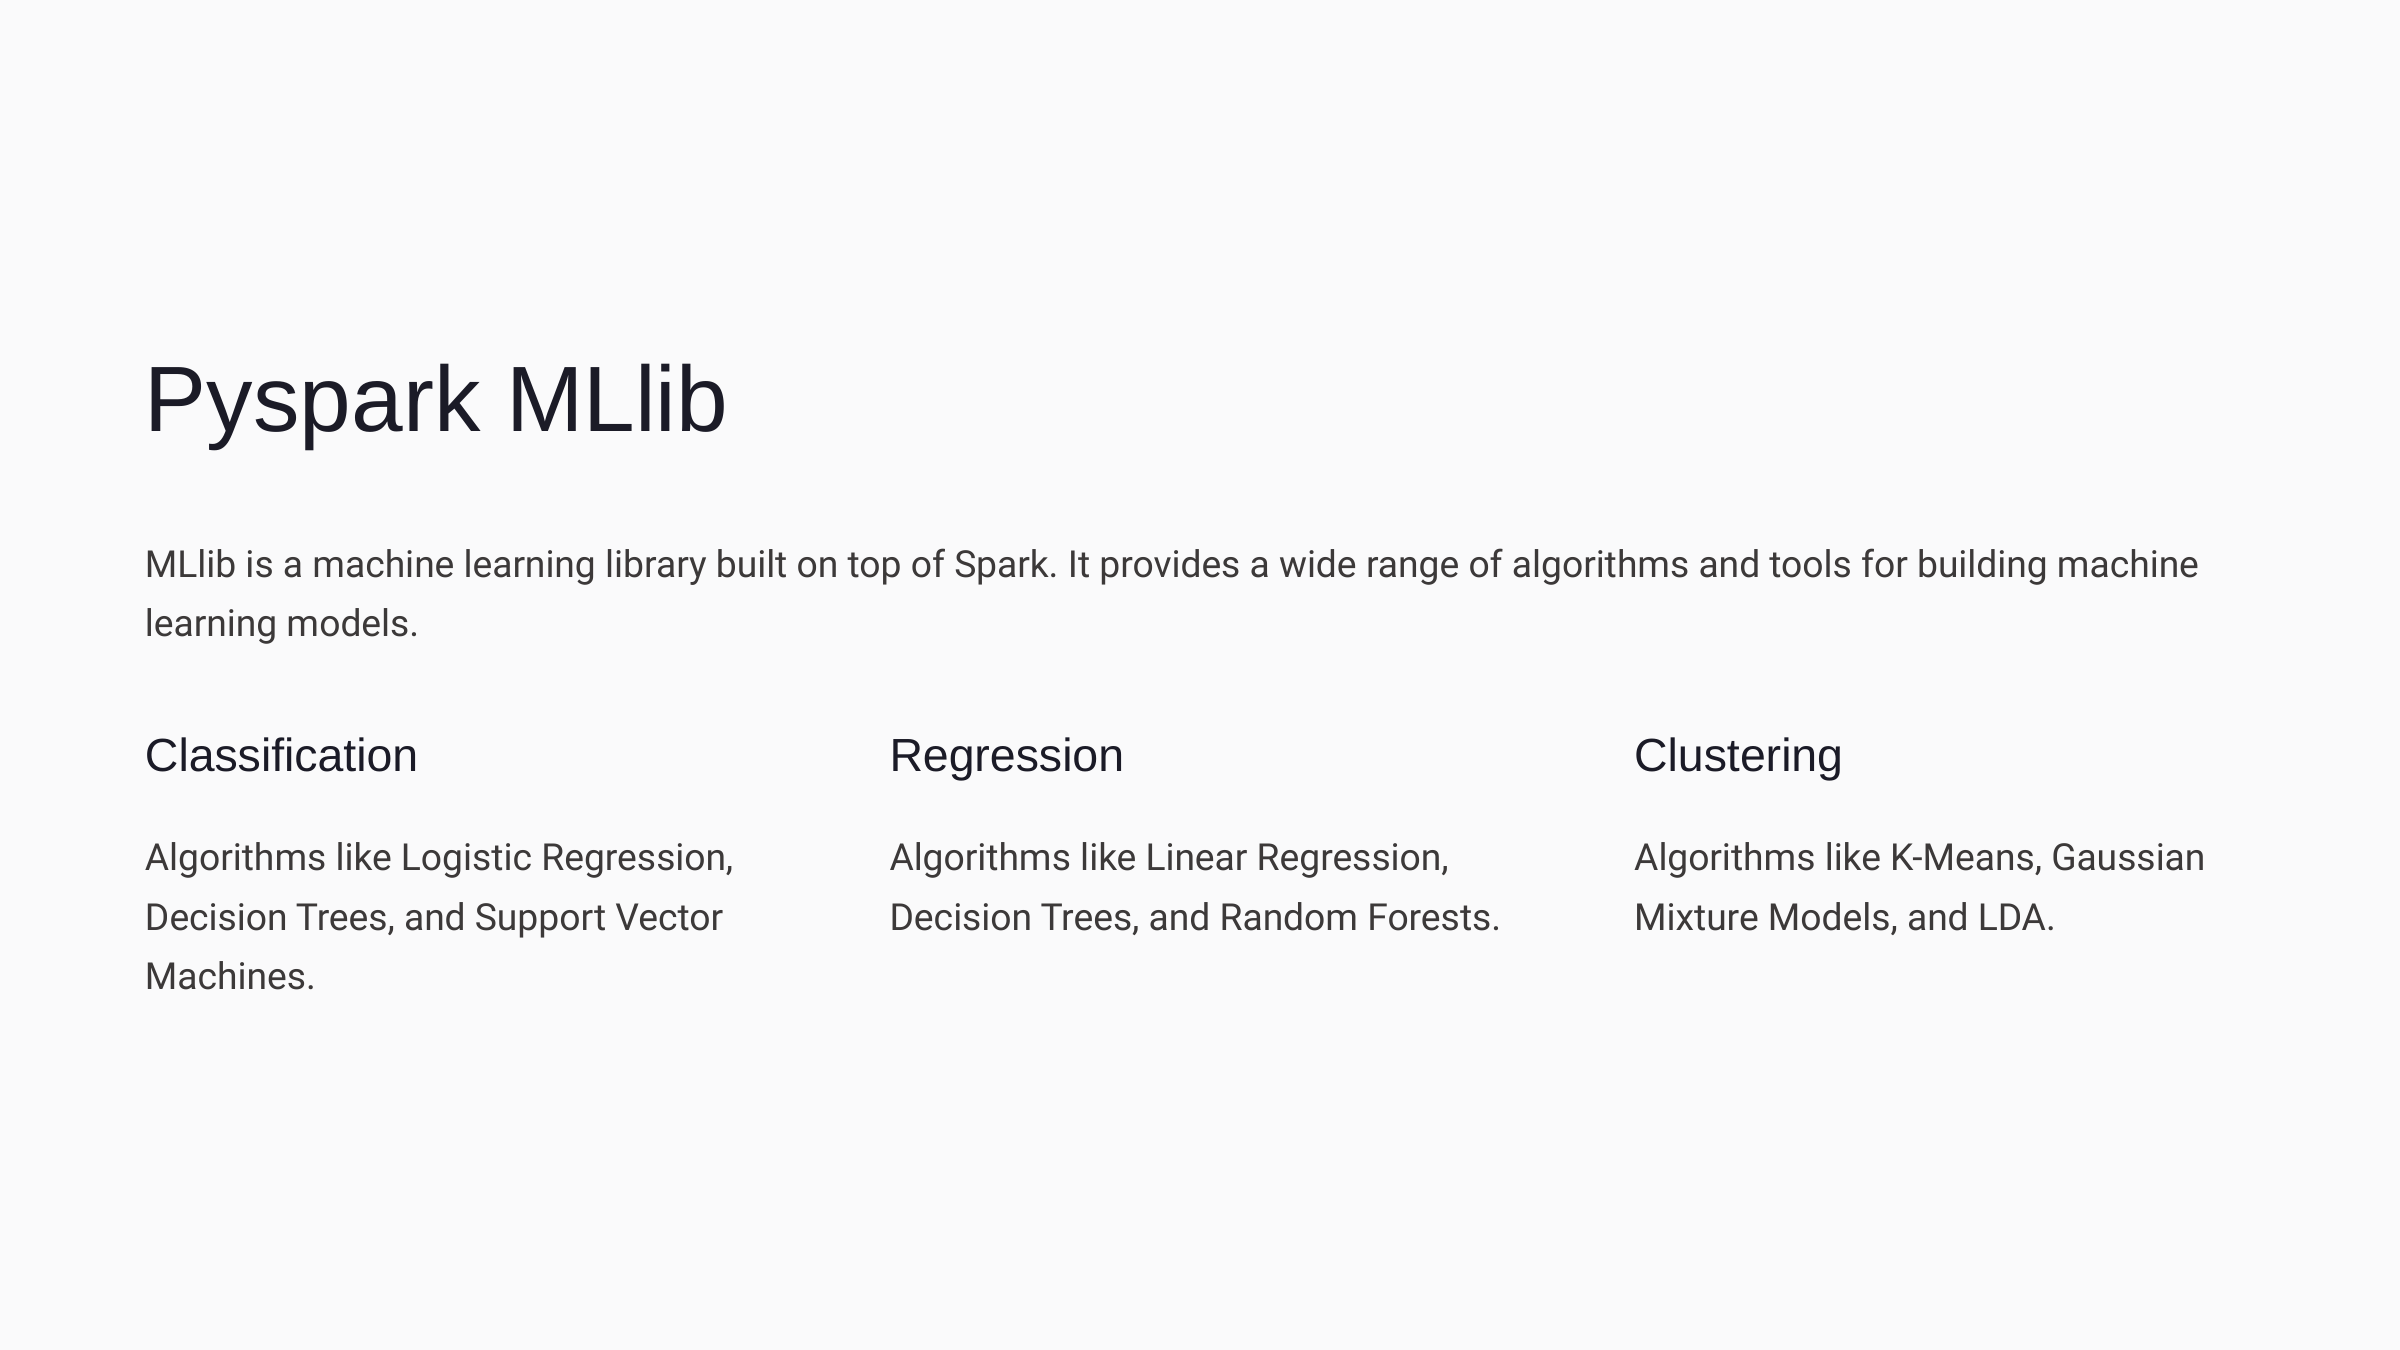

Pyspark MLlib
MLlib is a machine learning library built on top of Spark. It provides a wide range of algorithms and tools for building machine learning models.
Classification
Regression
Clustering
Algorithms like Logistic Regression, Decision Trees, and Support Vector Machines.
Algorithms like Linear Regression, Decision Trees, and Random Forests.
Algorithms like K-Means, Gaussian Mixture Models, and LDA.